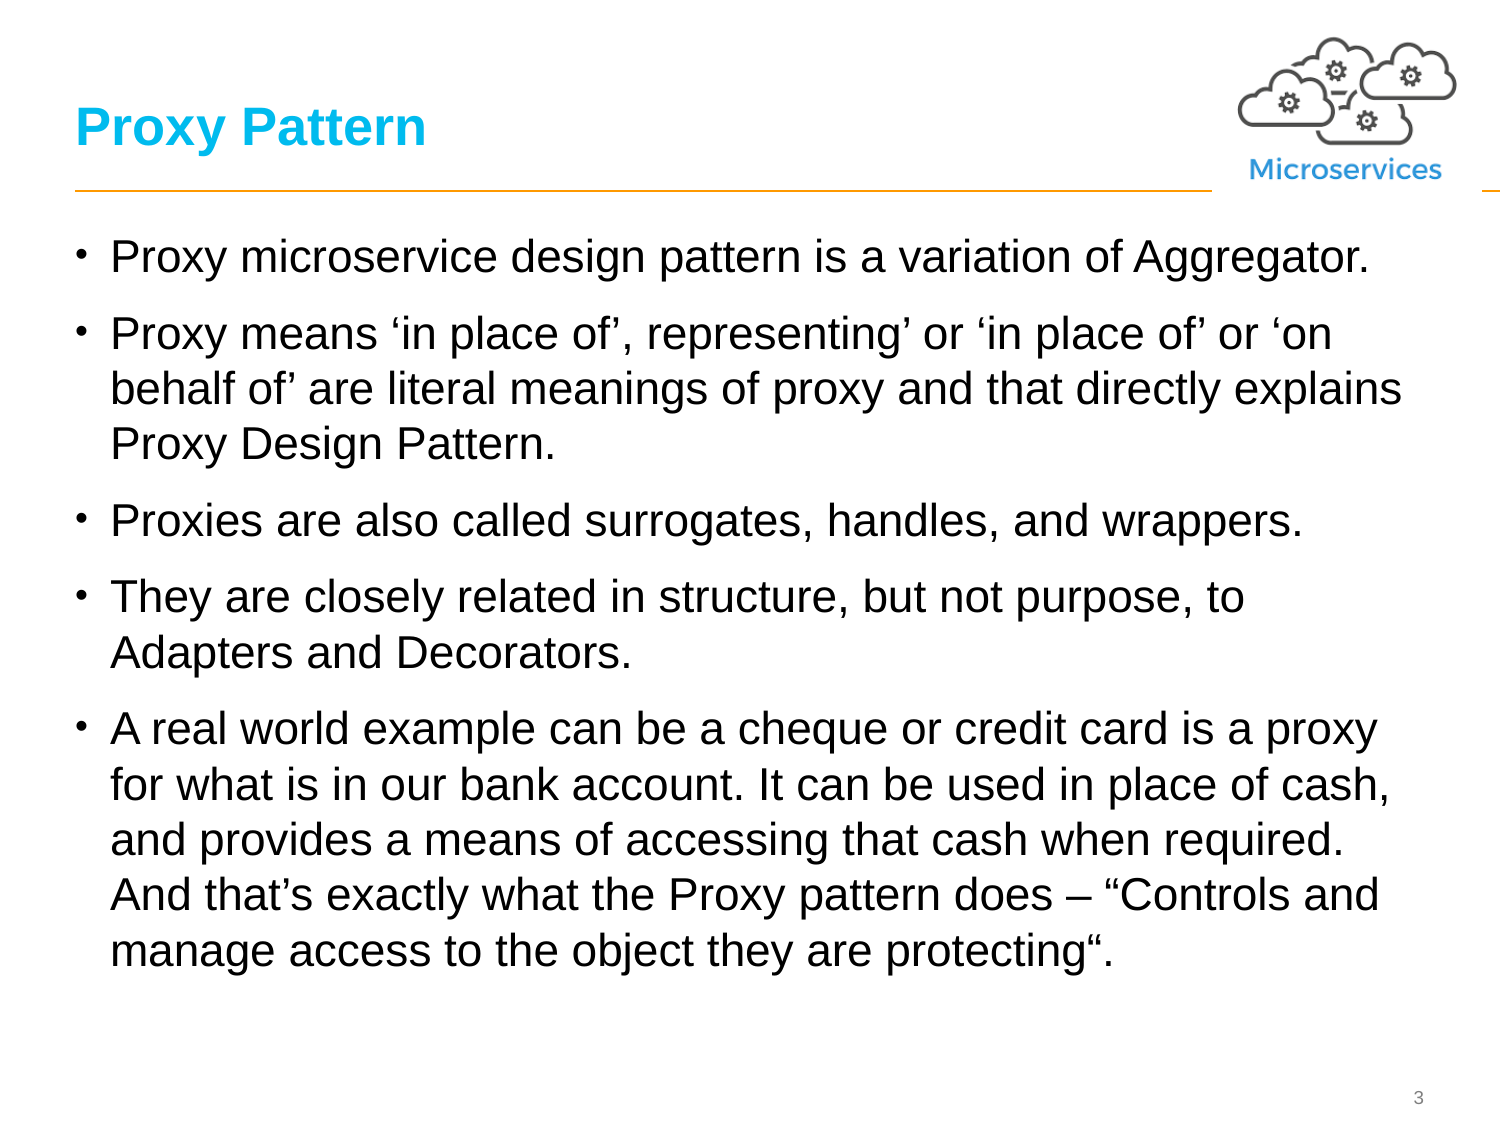

# Proxy Pattern
Proxy microservice design pattern is a variation of Aggregator.
Proxy means ‘in place of’, representing’ or ‘in place of’ or ‘on behalf of’ are literal meanings of proxy and that directly explains Proxy Design Pattern.
Proxies are also called surrogates, handles, and wrappers.
They are closely related in structure, but not purpose, to Adapters and Decorators.
A real world example can be a cheque or credit card is a proxy for what is in our bank account. It can be used in place of cash, and provides a means of accessing that cash when required. And that’s exactly what the Proxy pattern does – “Controls and manage access to the object they are protecting“.